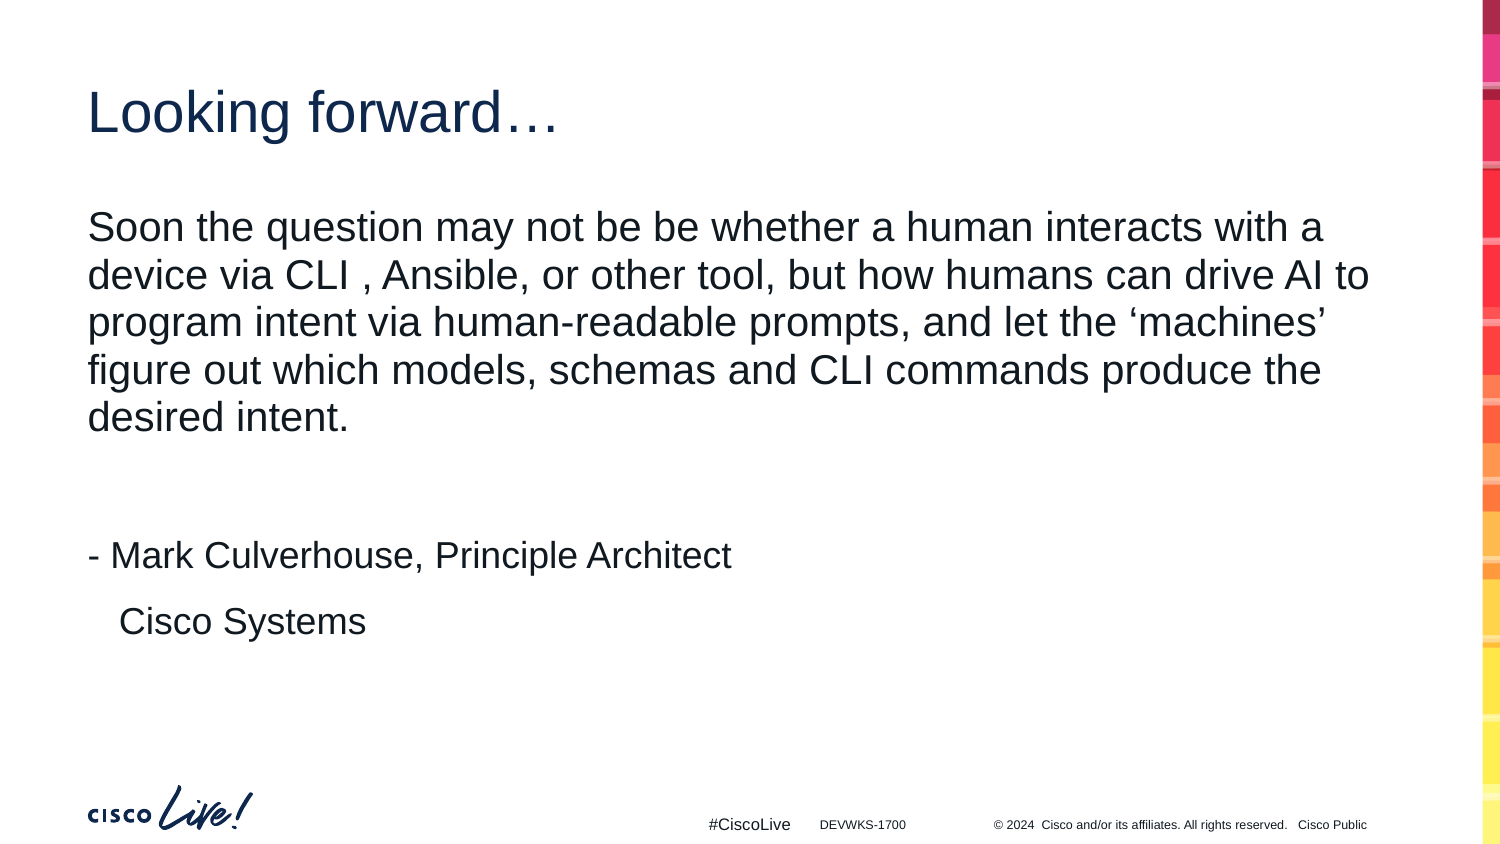

# Looking forward…
Soon the question may not be be whether a human interacts with a device via CLI , Ansible, or other tool, but how humans can drive AI to program intent via human-readable prompts, and let the ‘machines’ figure out which models, schemas and CLI commands produce the desired intent.

- Mark Culverhouse, Principle Architect
   Cisco Systems
DEVWKS-1700